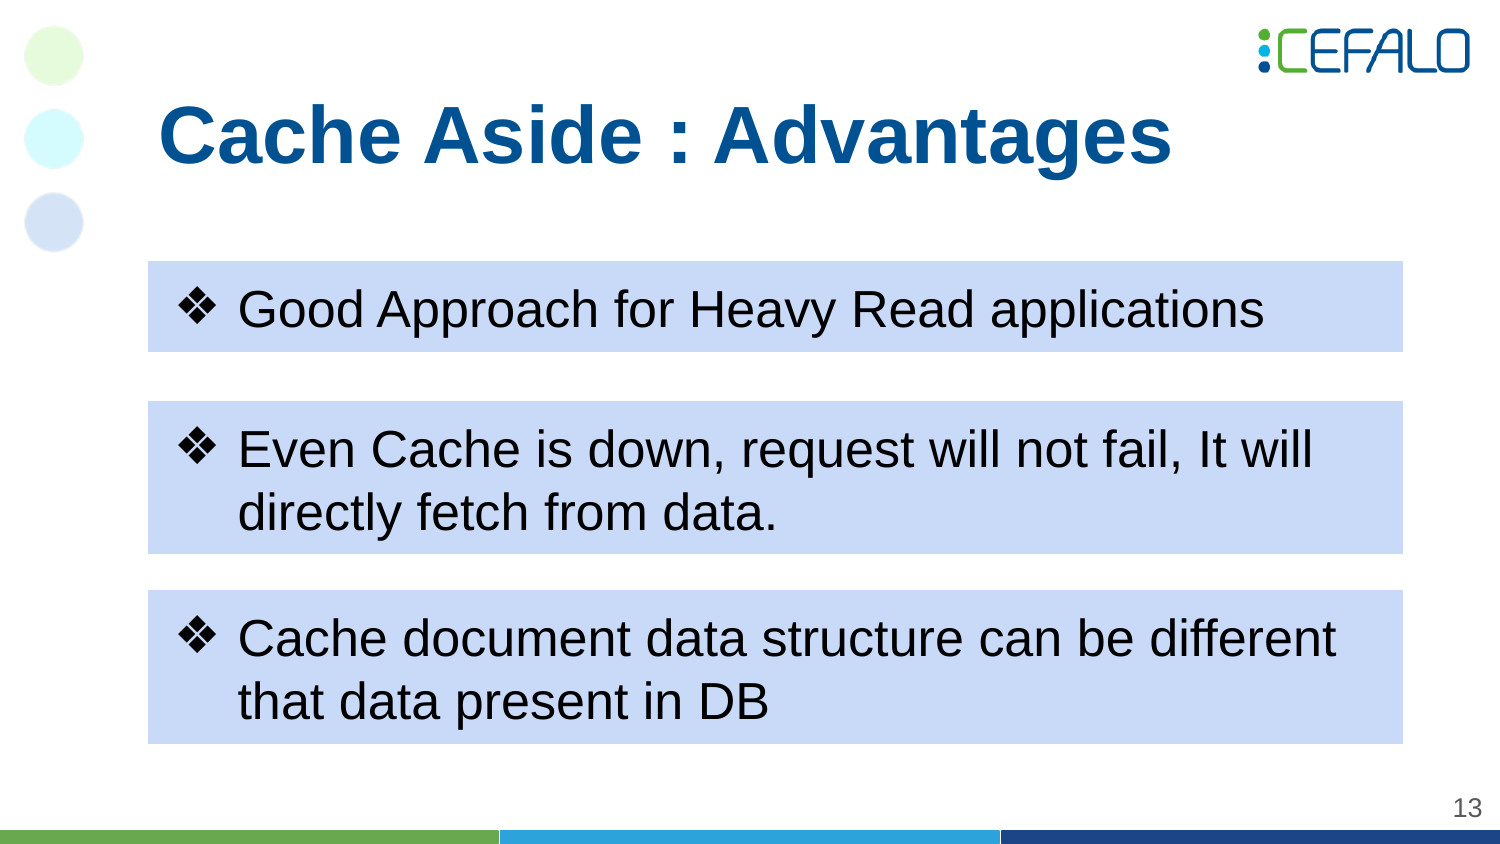

Cache Aside : Advantages
Good Approach for Heavy Read applications
Even Cache is down, request will not fail, It will directly fetch from data.
Cache document data structure can be different that data present in DB
13